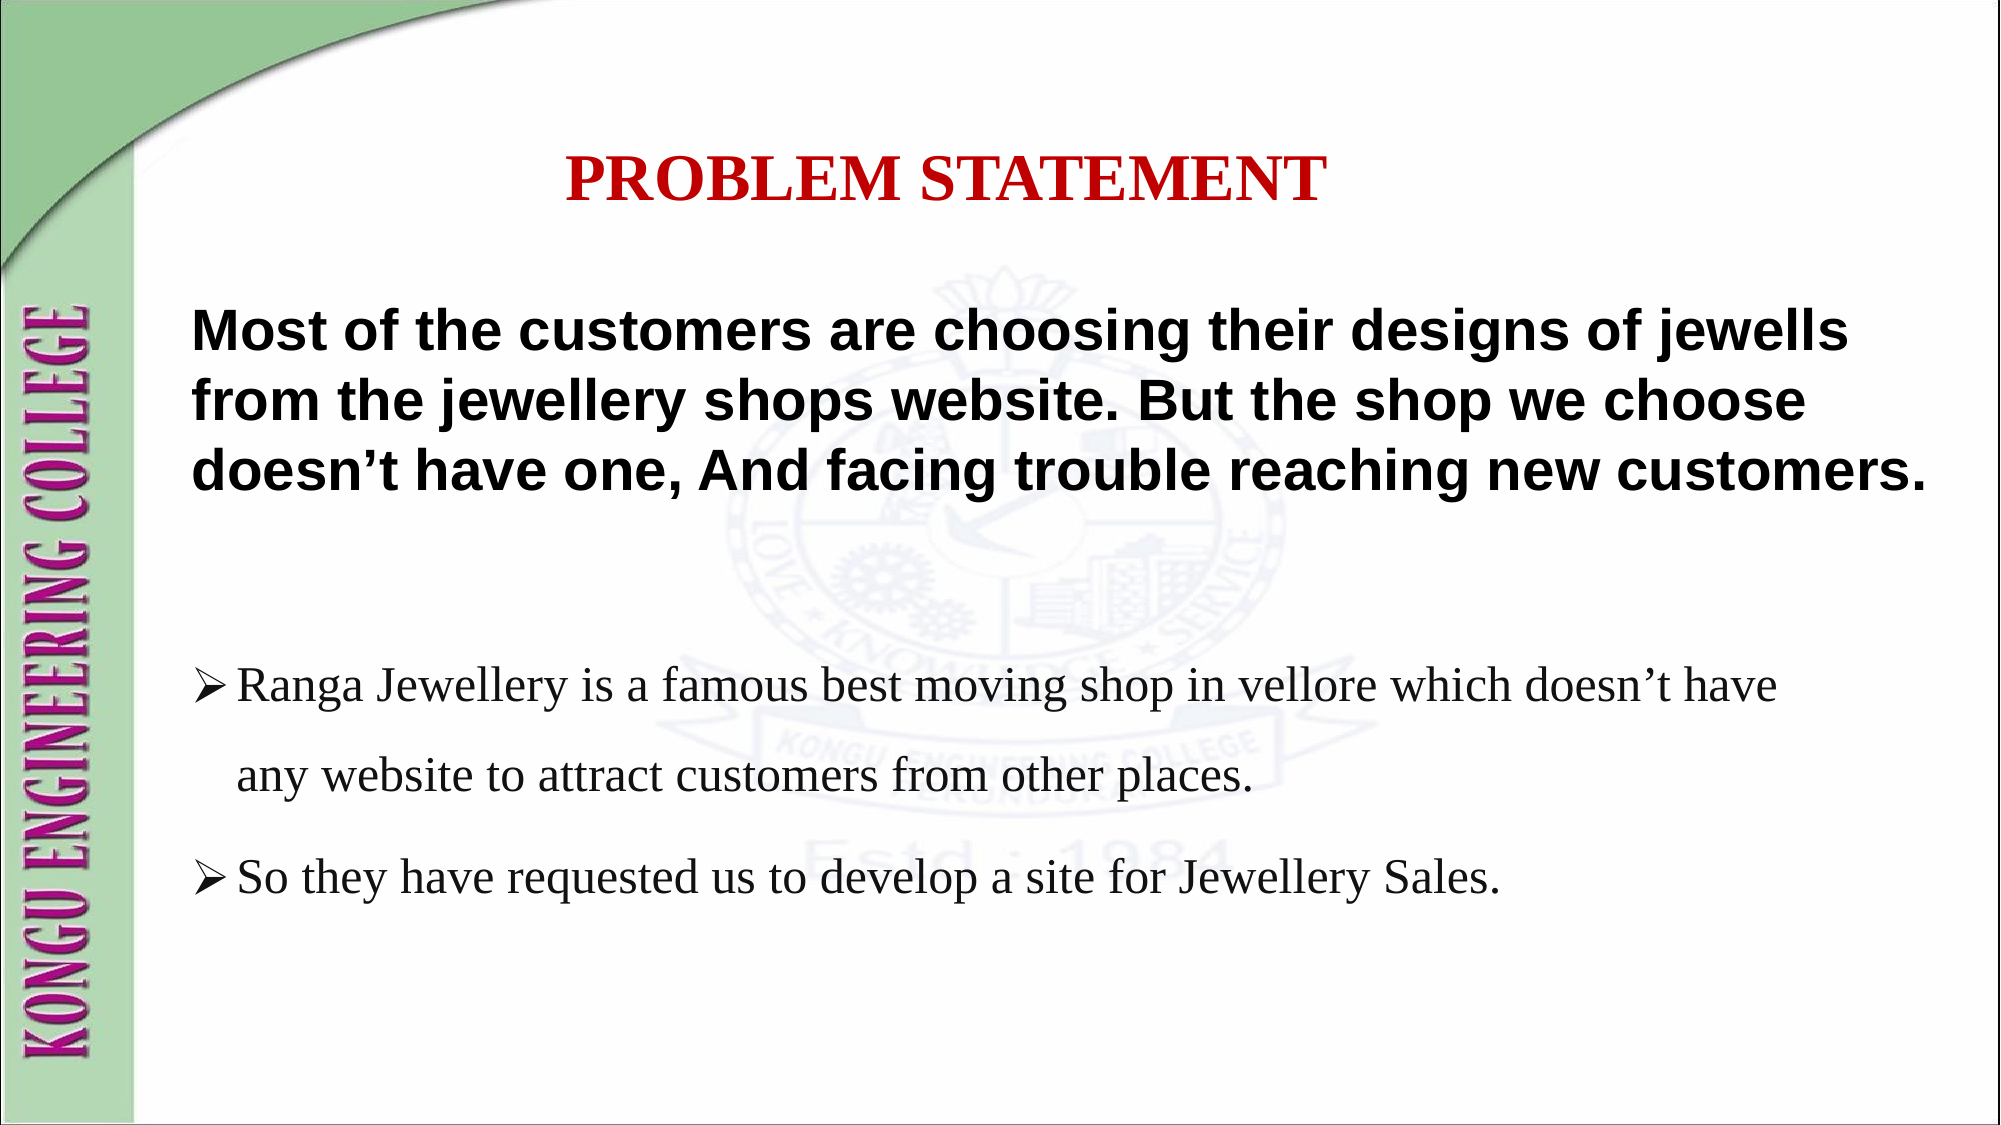

# PROBLEM STATEMENT
Most of the customers are choosing their designs of jewells from the jewellery shops website. But the shop we choose doesn’t have one, And facing trouble reaching new customers.

Ranga Jewellery is a famous best moving shop in vellore which doesn’t have any website to attract customers from other places.
So they have requested us to develop a site for Jewellery Sales.